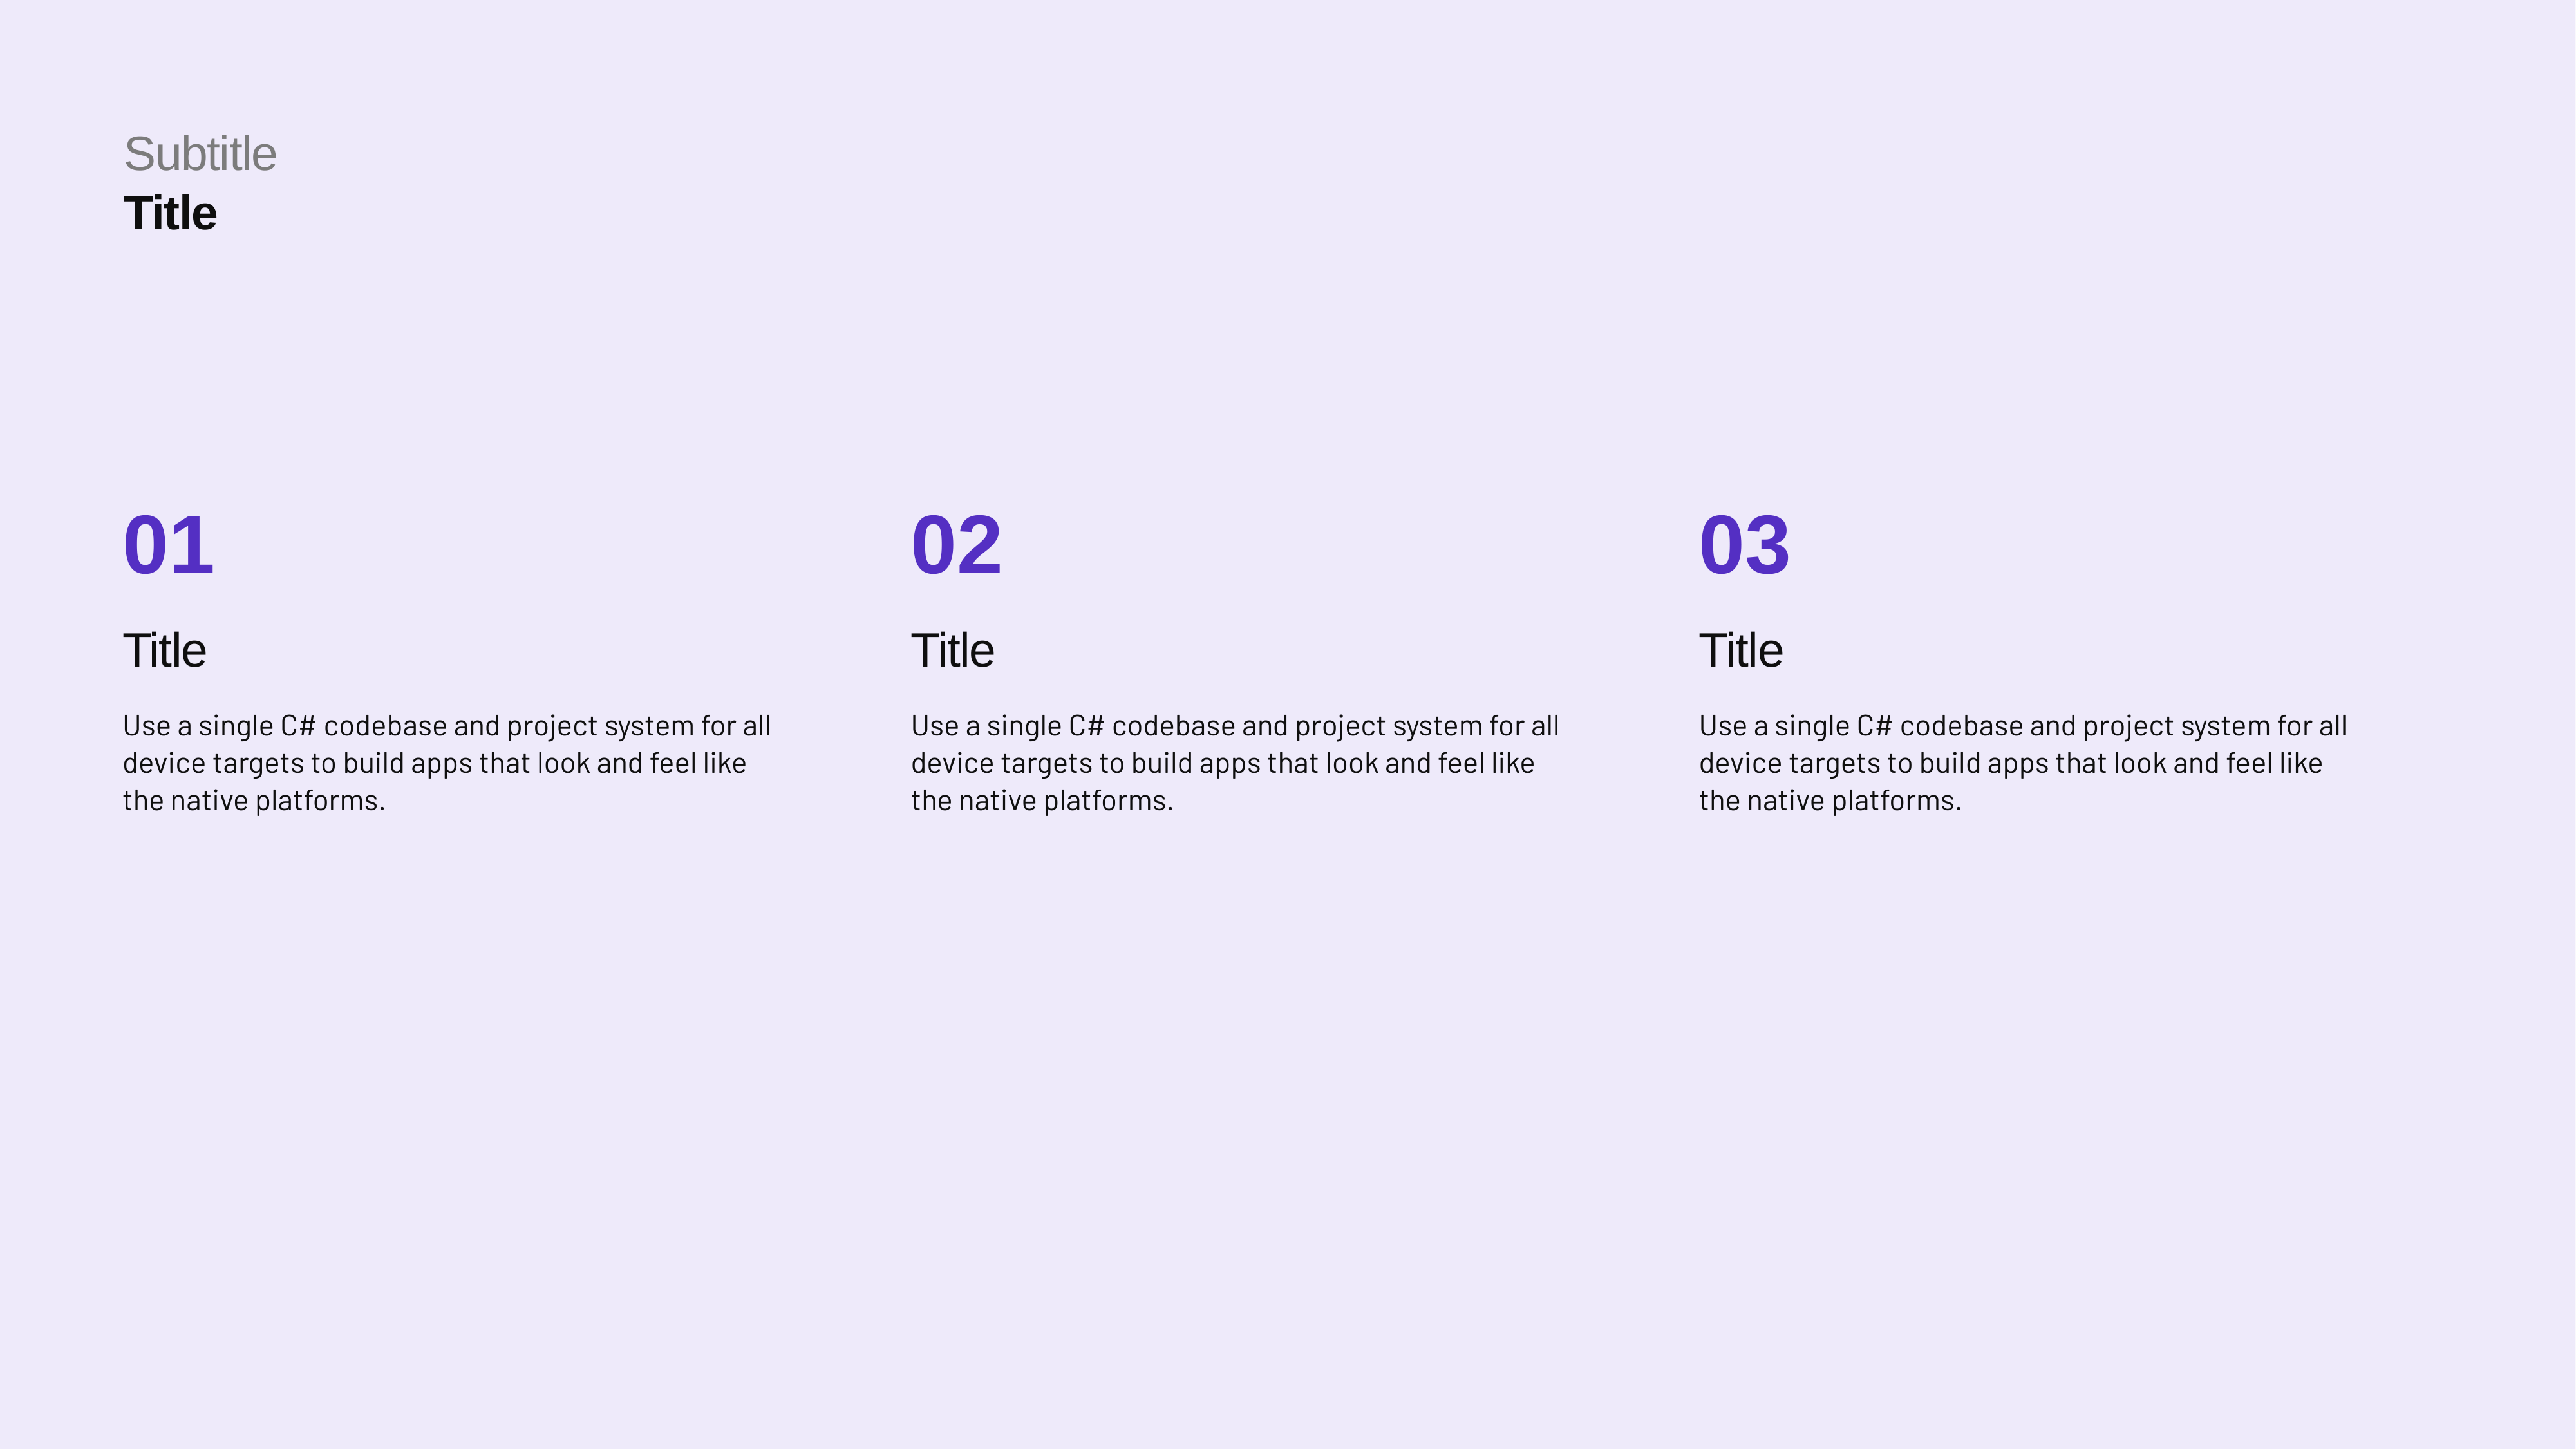

Subtitle
Title
01
02
03
Title
Title
Title
Use a single C# codebase and project system for all device targets to build apps that look and feel like the native platforms.
Use a single C# codebase and project system for all device targets to build apps that look and feel like the native platforms.
Use a single C# codebase and project system for all device targets to build apps that look and feel like the native platforms.